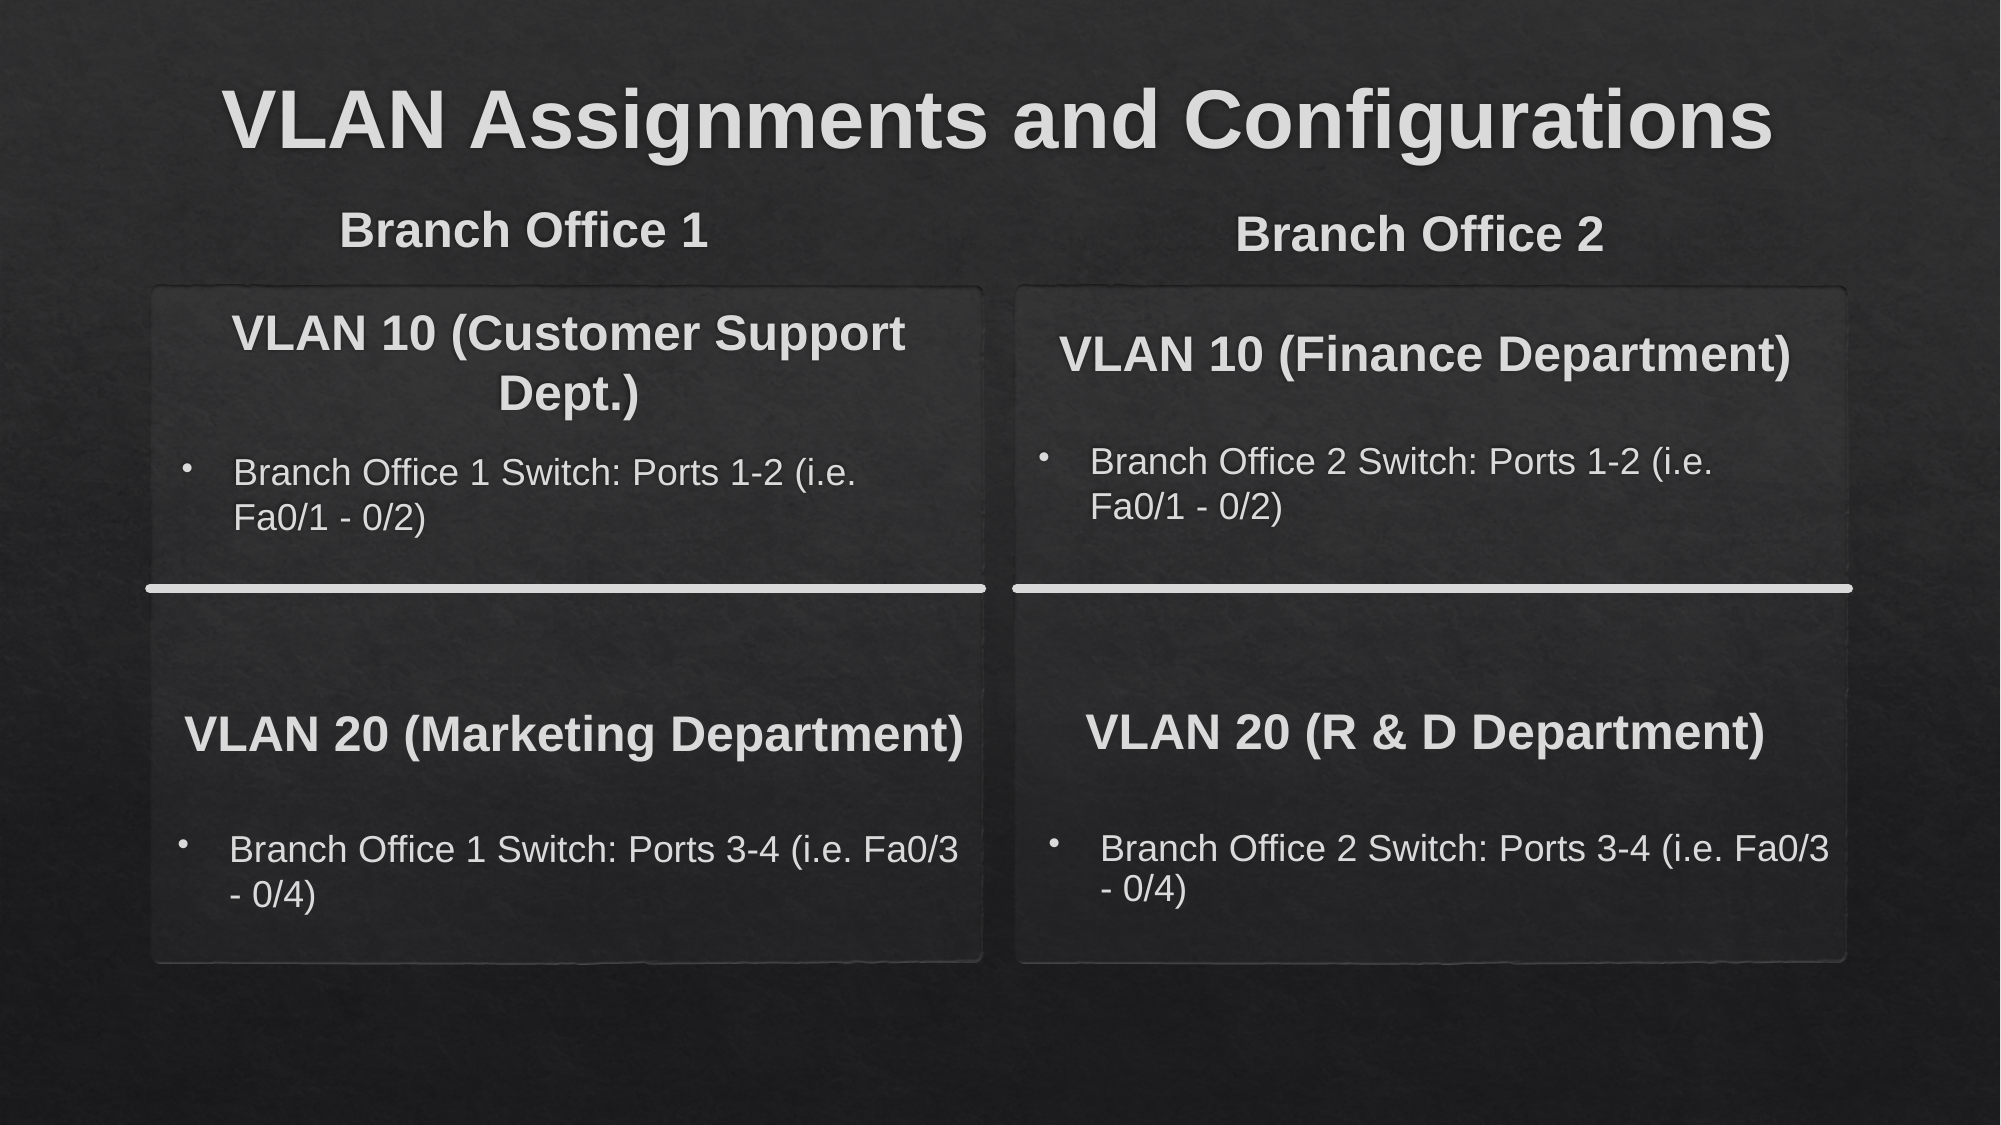

# VLAN Assignments and Configurations
Branch Office 1
Branch Office 2
VLAN 10 (Finance Department)
VLAN 10 (Customer Support Dept.)
Branch Office 2 Switch: Ports 1-2 (i.e. Fa0/1 - 0/2)
Branch Office 1 Switch: Ports 1-2 (i.e. Fa0/1 - 0/2)
VLAN 20 (R & D Department)
VLAN 20 (Marketing Department)

Branch Office 1 Switch: Ports 3-4 (i.e. Fa0/3 - 0/4)
Branch Office 2 Switch: Ports 3-4 (i.e. Fa0/3 - 0/4)